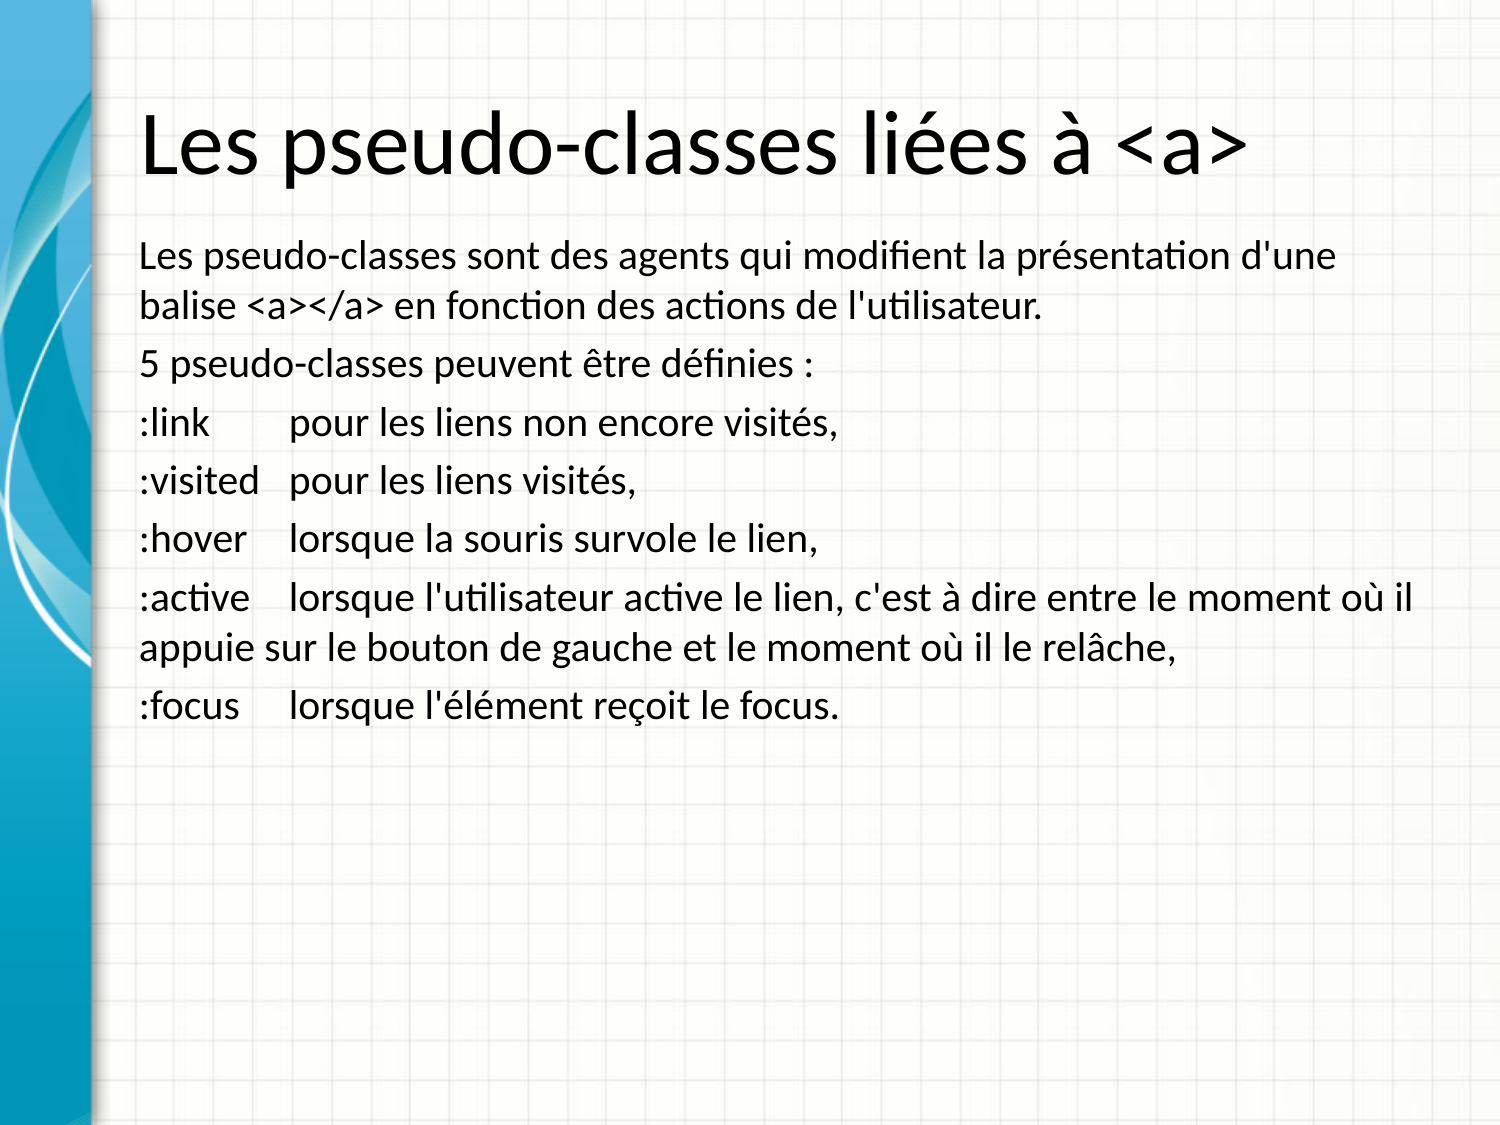

# Les pseudo-classes liées à <a>
Les pseudo-classes sont des agents qui modifient la présentation d'une balise <a></a> en fonction des actions de l'utilisateur.
5 pseudo-classes peuvent être définies :
:link	pour les liens non encore visités,
:visited	pour les liens visités,
:hover	lorsque la souris survole le lien,
:active	lorsque l'utilisateur active le lien, c'est à dire entre le moment où il appuie sur le bouton de gauche et le moment où il le relâche,
:focus	lorsque l'élément reçoit le focus.